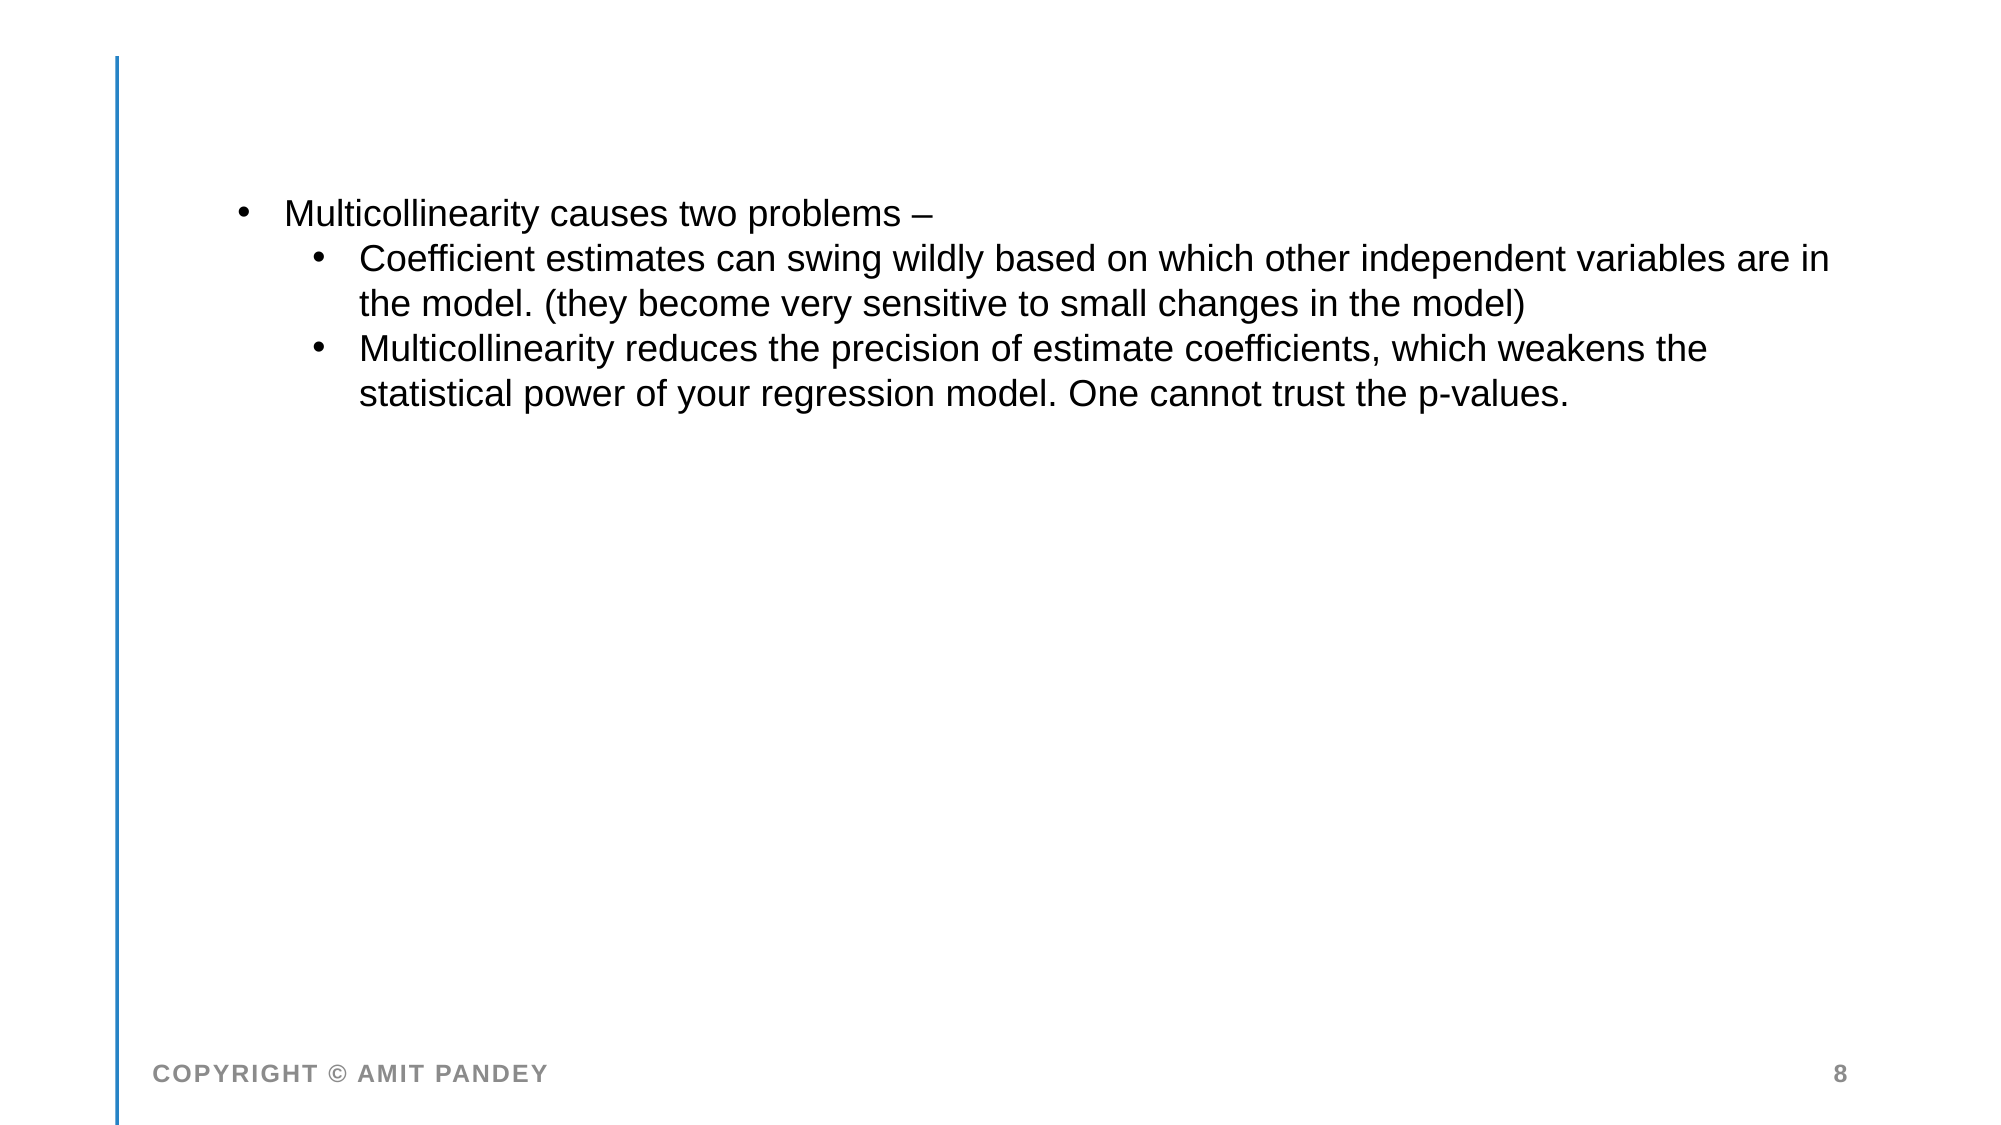

Multicollinearity causes two problems –
Coefficient estimates can swing wildly based on which other independent variables are in the model. (they become very sensitive to small changes in the model)
Multicollinearity reduces the precision of estimate coefficients, which weakens the statistical power of your regression model. One cannot trust the p-values.
COPYRIGHT © AMIT PANDEY
8